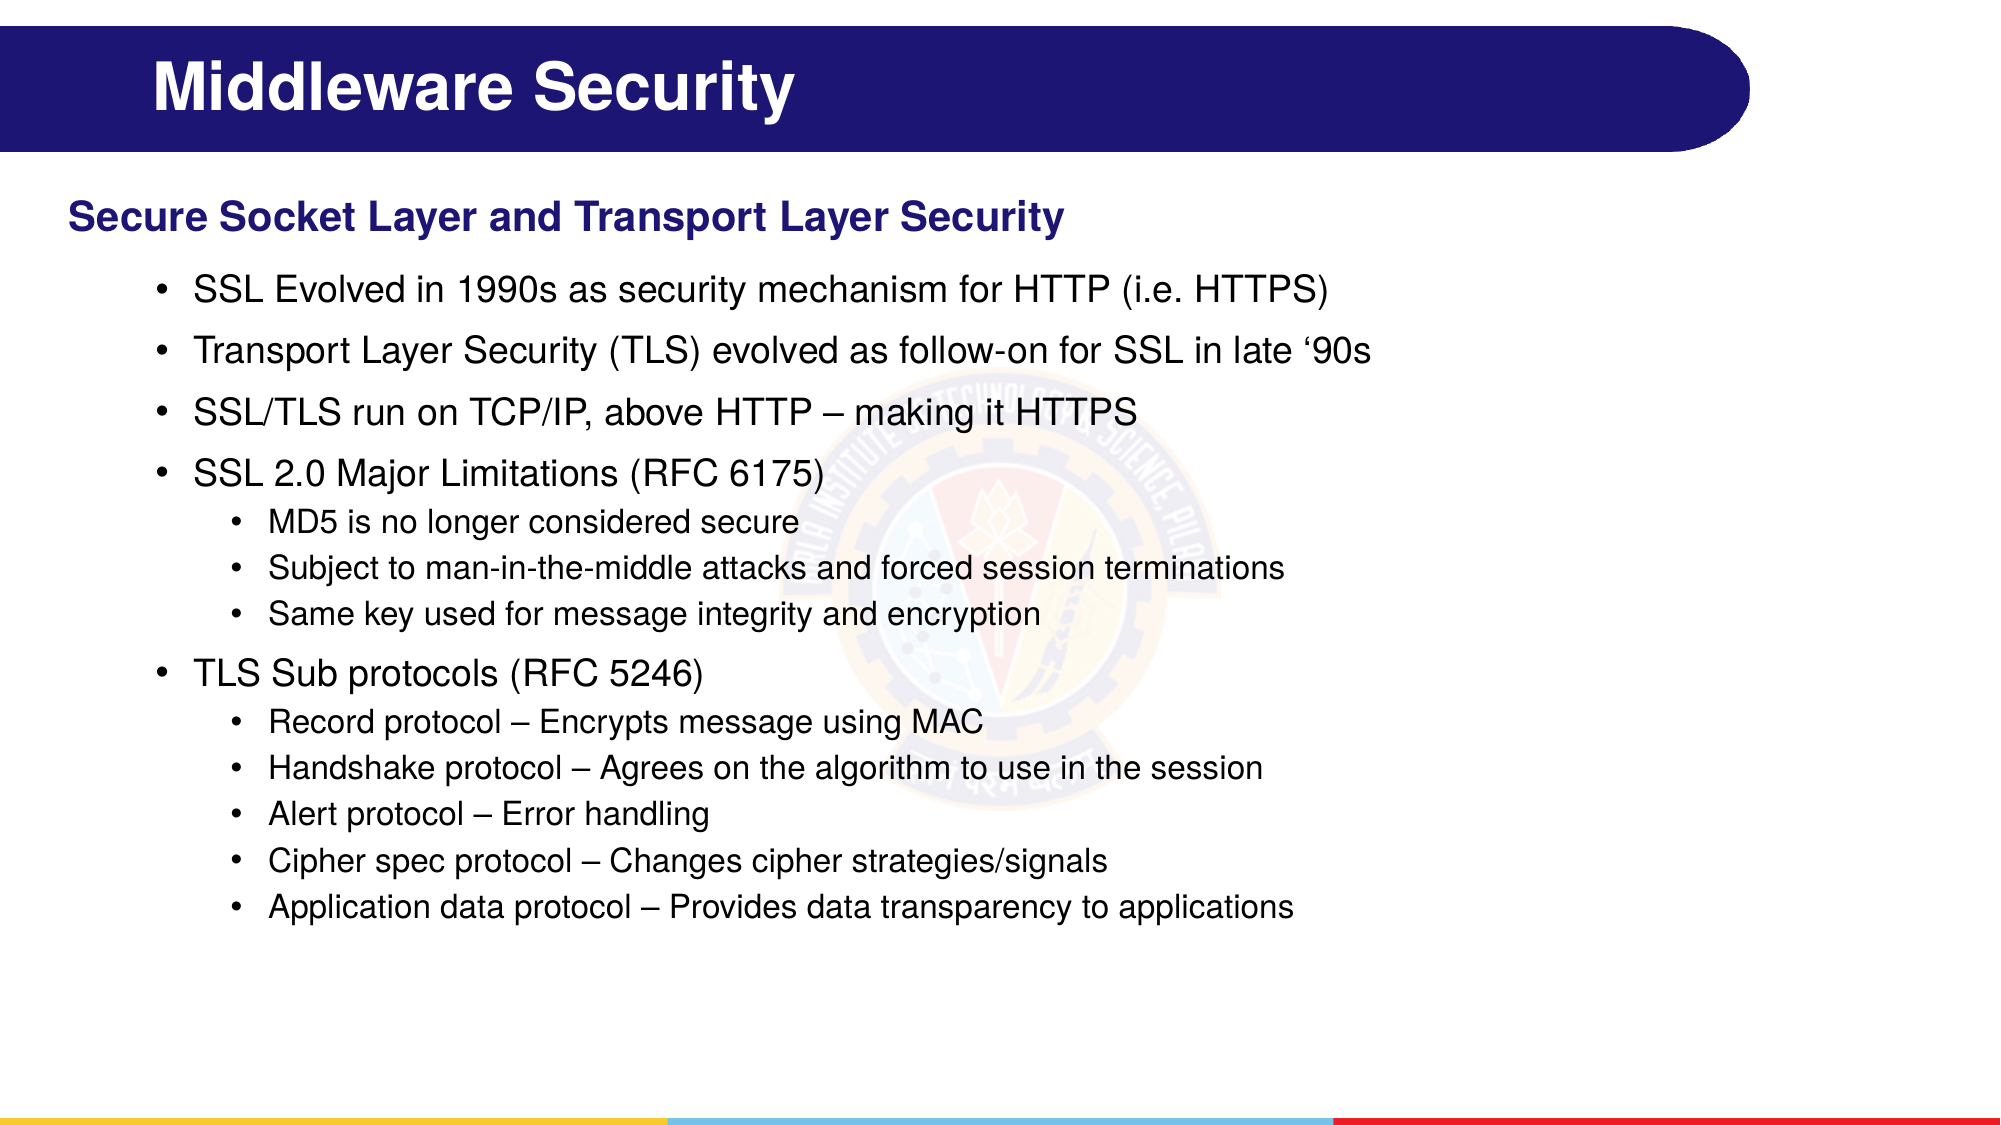

# Middleware Security
Secure Socket Layer and Transport Layer Security
SSL Evolved in 1990s as security mechanism for HTTP (i.e. HTTPS)
Transport Layer Security (TLS) evolved as follow-on for SSL in late ‘90s
SSL/TLS run on TCP/IP, above HTTP – making it HTTPS
SSL 2.0 Major Limitations (RFC 6175)
MD5 is no longer considered secure
Subject to man-in-the-middle attacks and forced session terminations
Same key used for message integrity and encryption
TLS Sub protocols (RFC 5246)
Record protocol – Encrypts message using MAC
Handshake protocol – Agrees on the algorithm to use in the session
Alert protocol – Error handling
Cipher spec protocol – Changes cipher strategies/signals
Application data protocol – Provides data transparency to applications